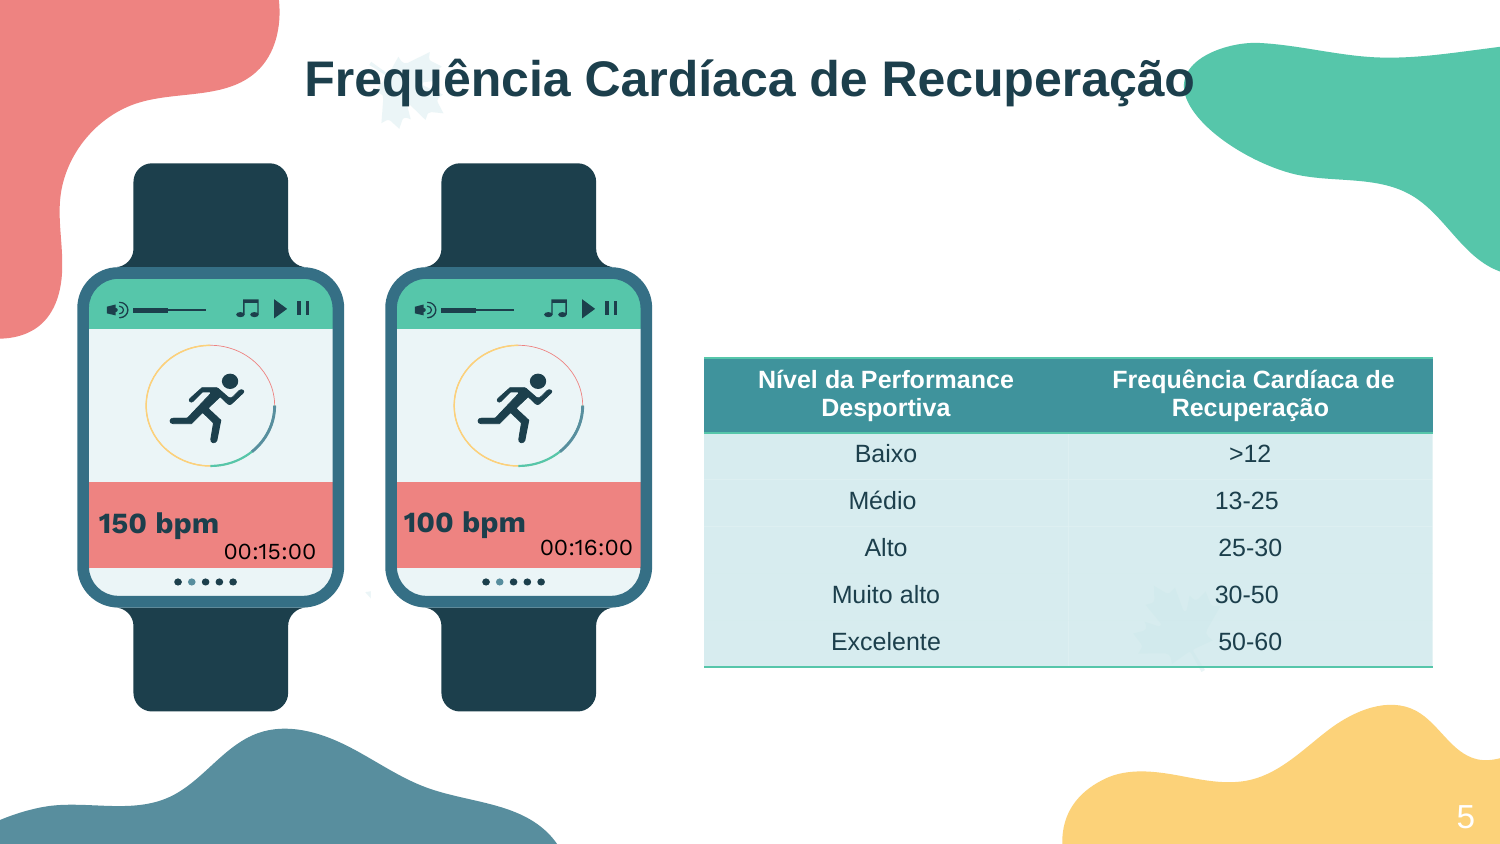

-                           =  50 bpm

# Frequência Cardíaca de Recuperação

| Nível da Performance Desportiva | Frequência Cardíaca de Recuperação |
| --- | --- |
| Baixo | >12 |
| Médio | 13-25 |
| Alto | 25-30 |
| Muito alto | 30-50 |
| Excelente | 50-60 |
100 bpm
150 bpm
00:16:00
00:15:00

5